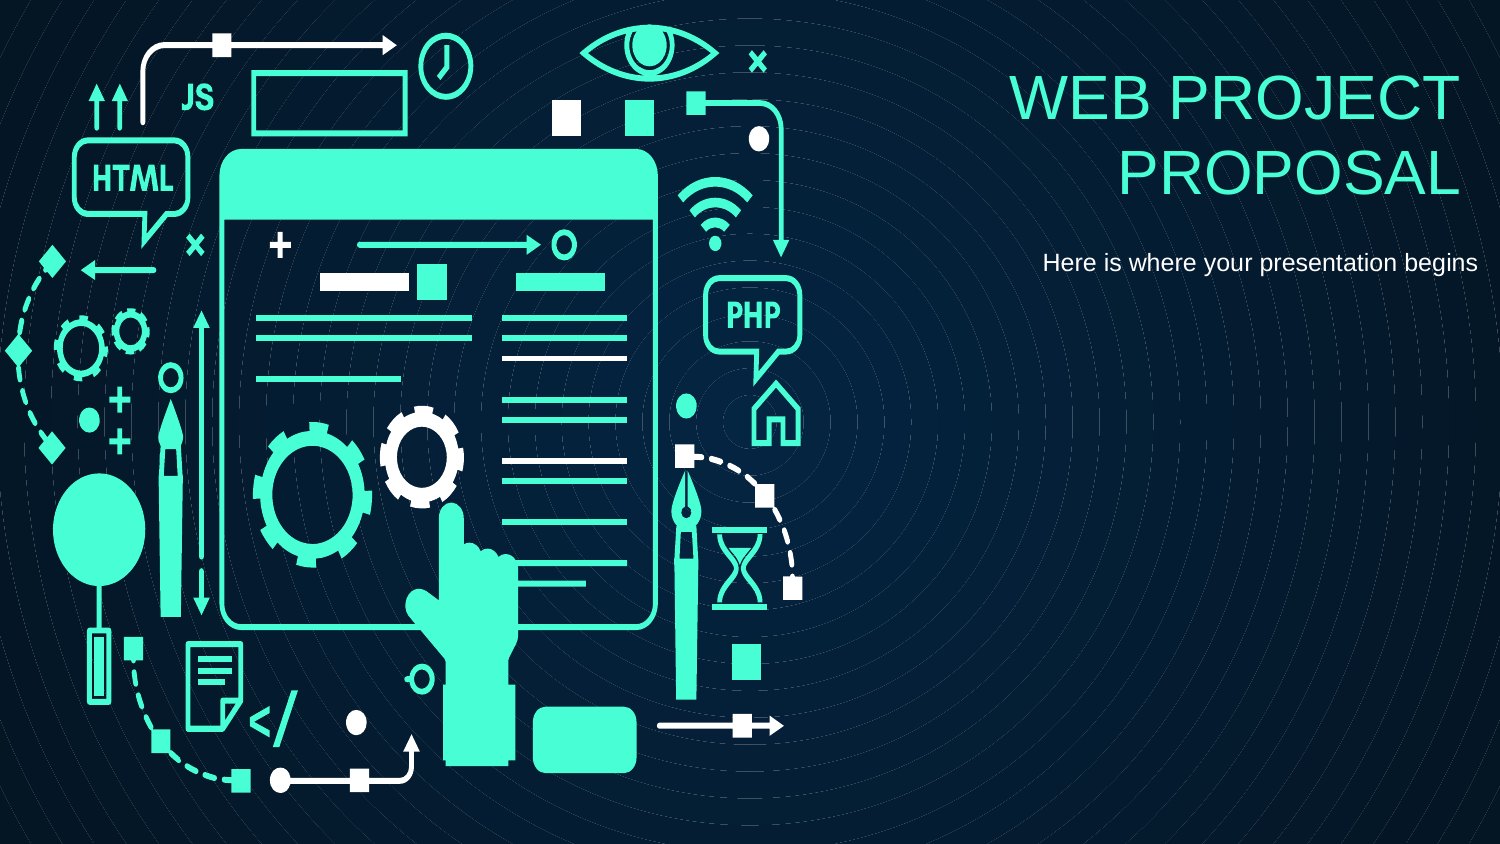

# WEB PROJECT
PROPOSAL
Here is where your presentation begins